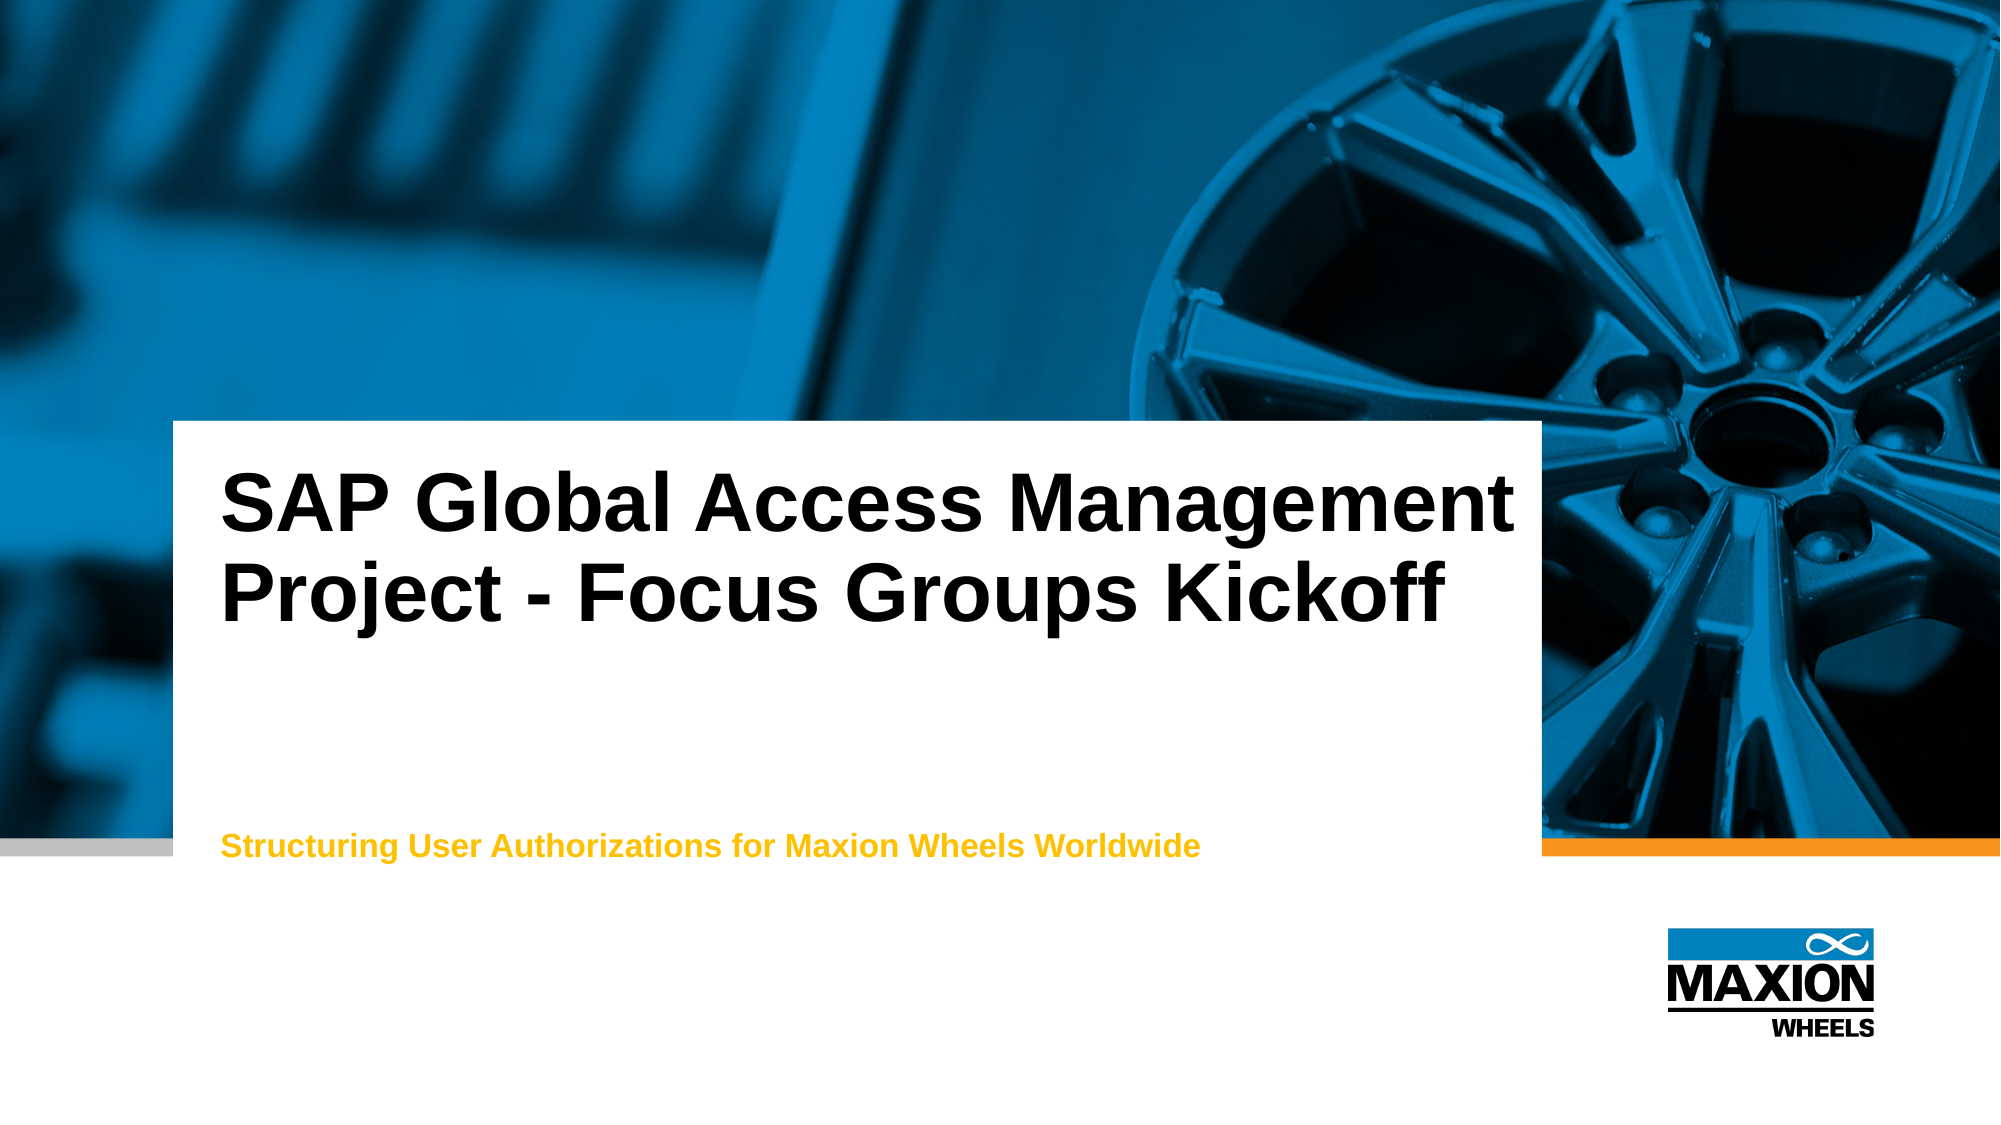

# SAP Global Access Management Project - Focus Groups Kickoff
Structuring User Authorizations for Maxion Wheels Worldwide